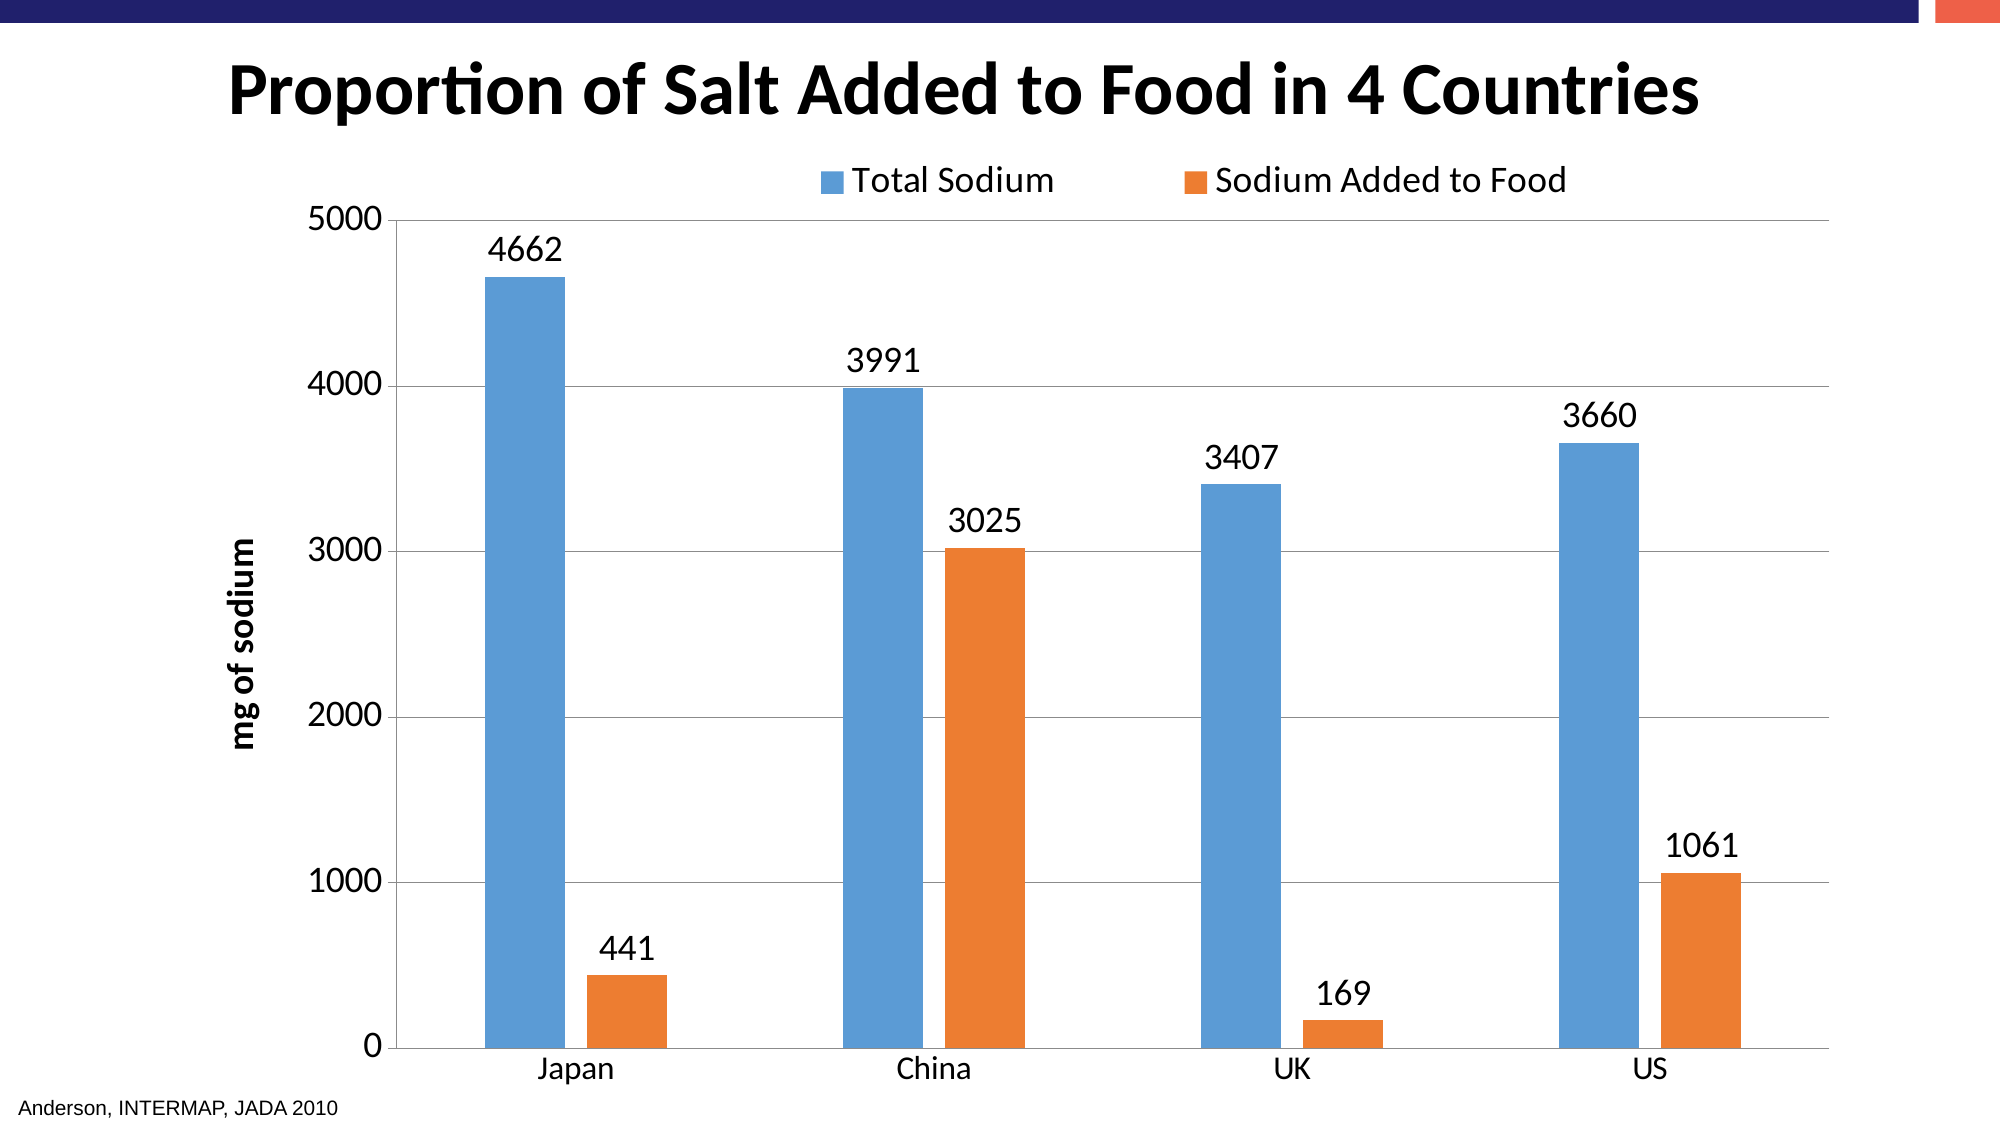

Proportion of Salt Added to Food in 4 Countries

### Chart

| Category | Total Sodium | Sodium Added to Food |
|---|---|---|
| Japan | 4662.0 | 441.0 |
| China | 3991.0 | 3025.0 |
| UK | 3407.0 | 169.0 |
| US | 3660.0 | 1061.0 |
Anderson, INTERMAP, JADA 2010